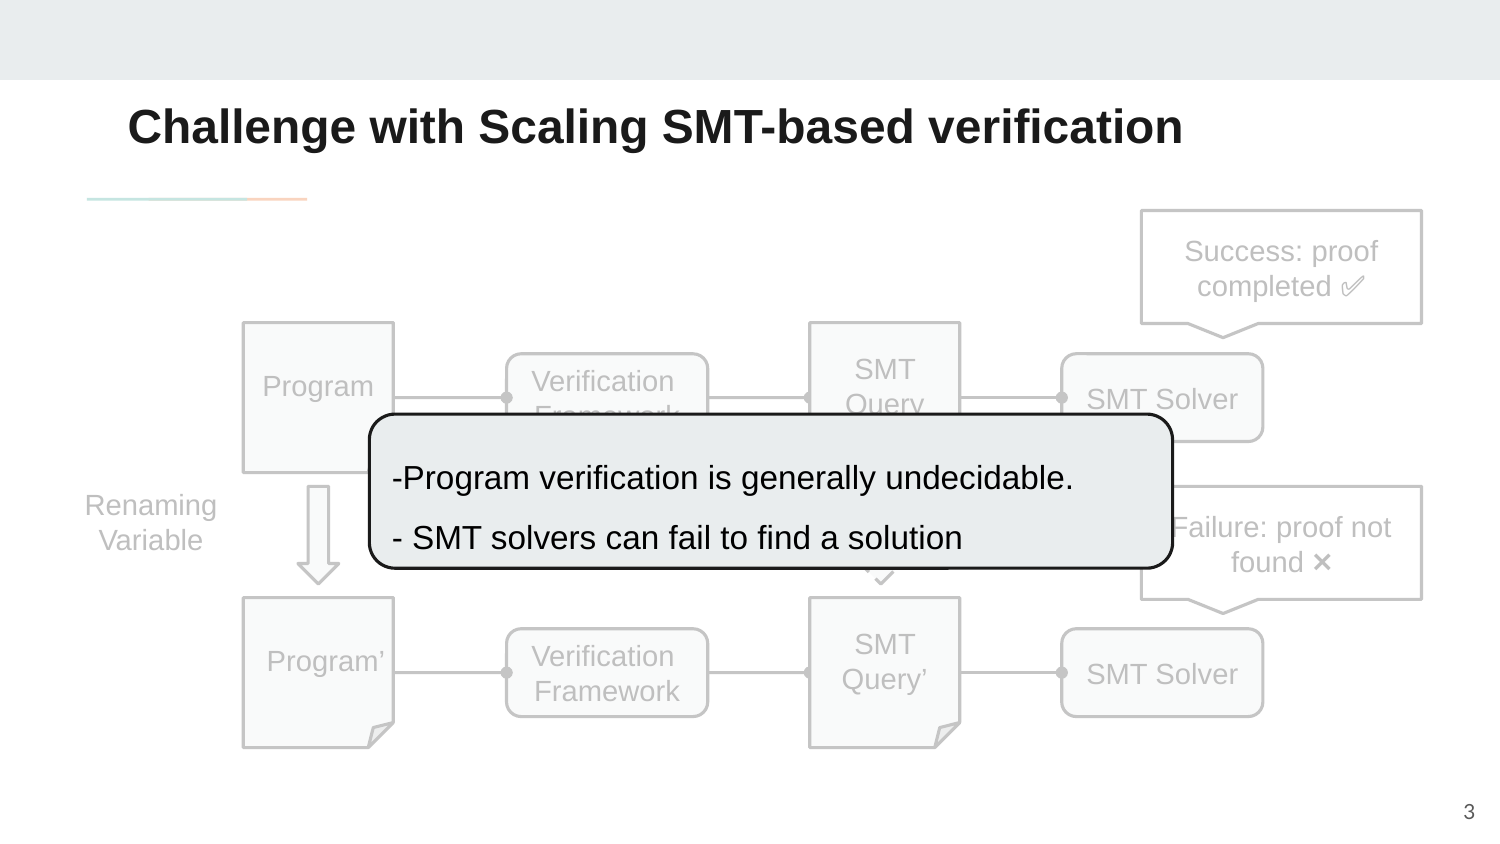

# Challenge with Scaling SMT-based verification

Success: proof completed ✅
Program
SMT Query
SMT Solver
Verification
Framework
-Program verification is generally undecidable.
- SMT solvers can fail to find a solution
Renaming
Variable
Renaming
Variable

Failure: proof not found ❌
Program’
SMT Query’
SMT Solver
Verification
Framework
3